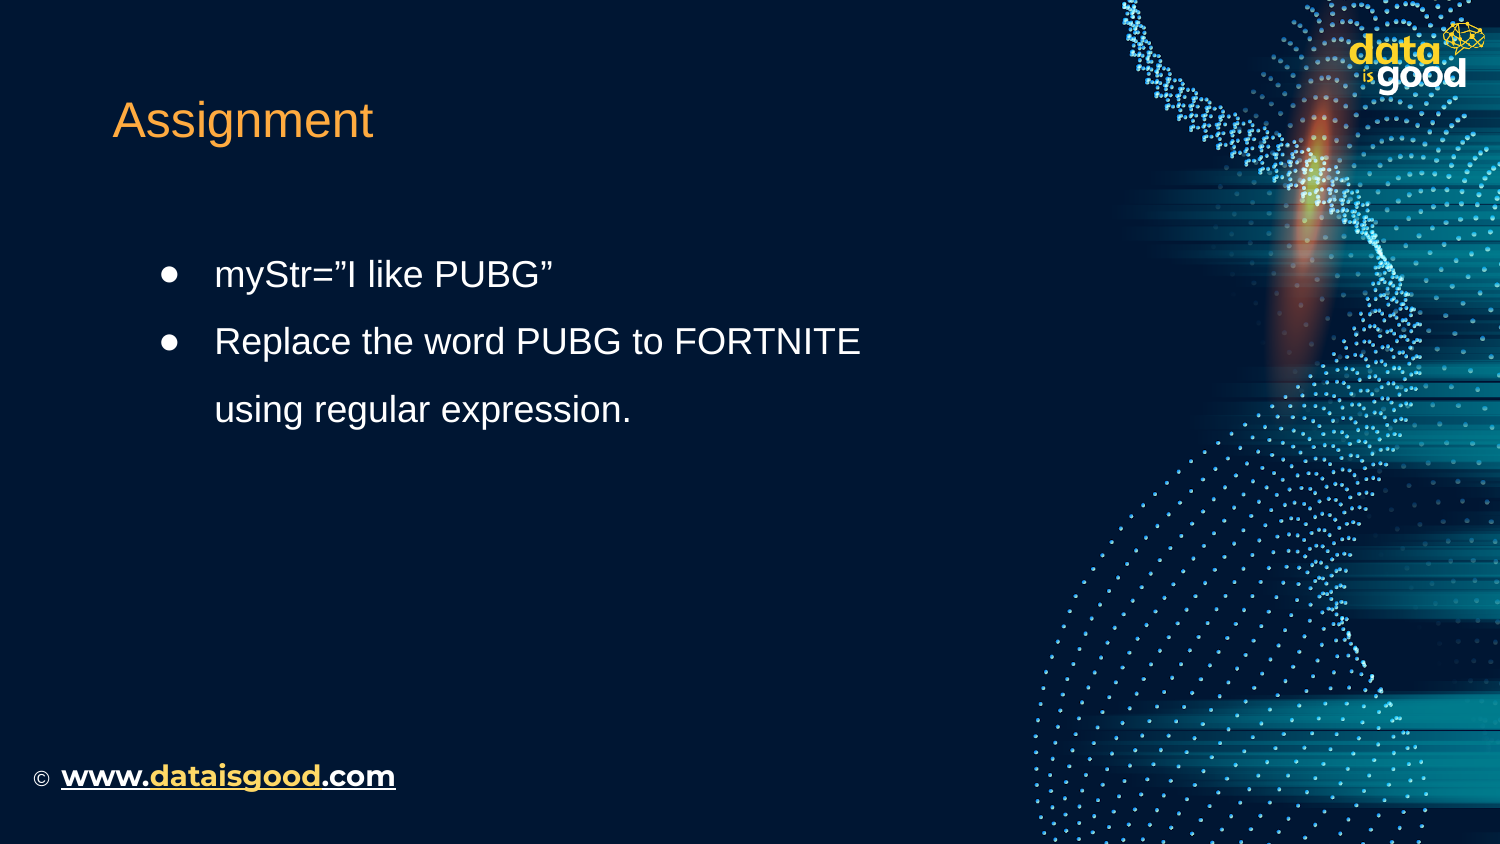

# Assignment
myStr=”I like PUBG”
Replace the word PUBG to FORTNITE using regular expression.